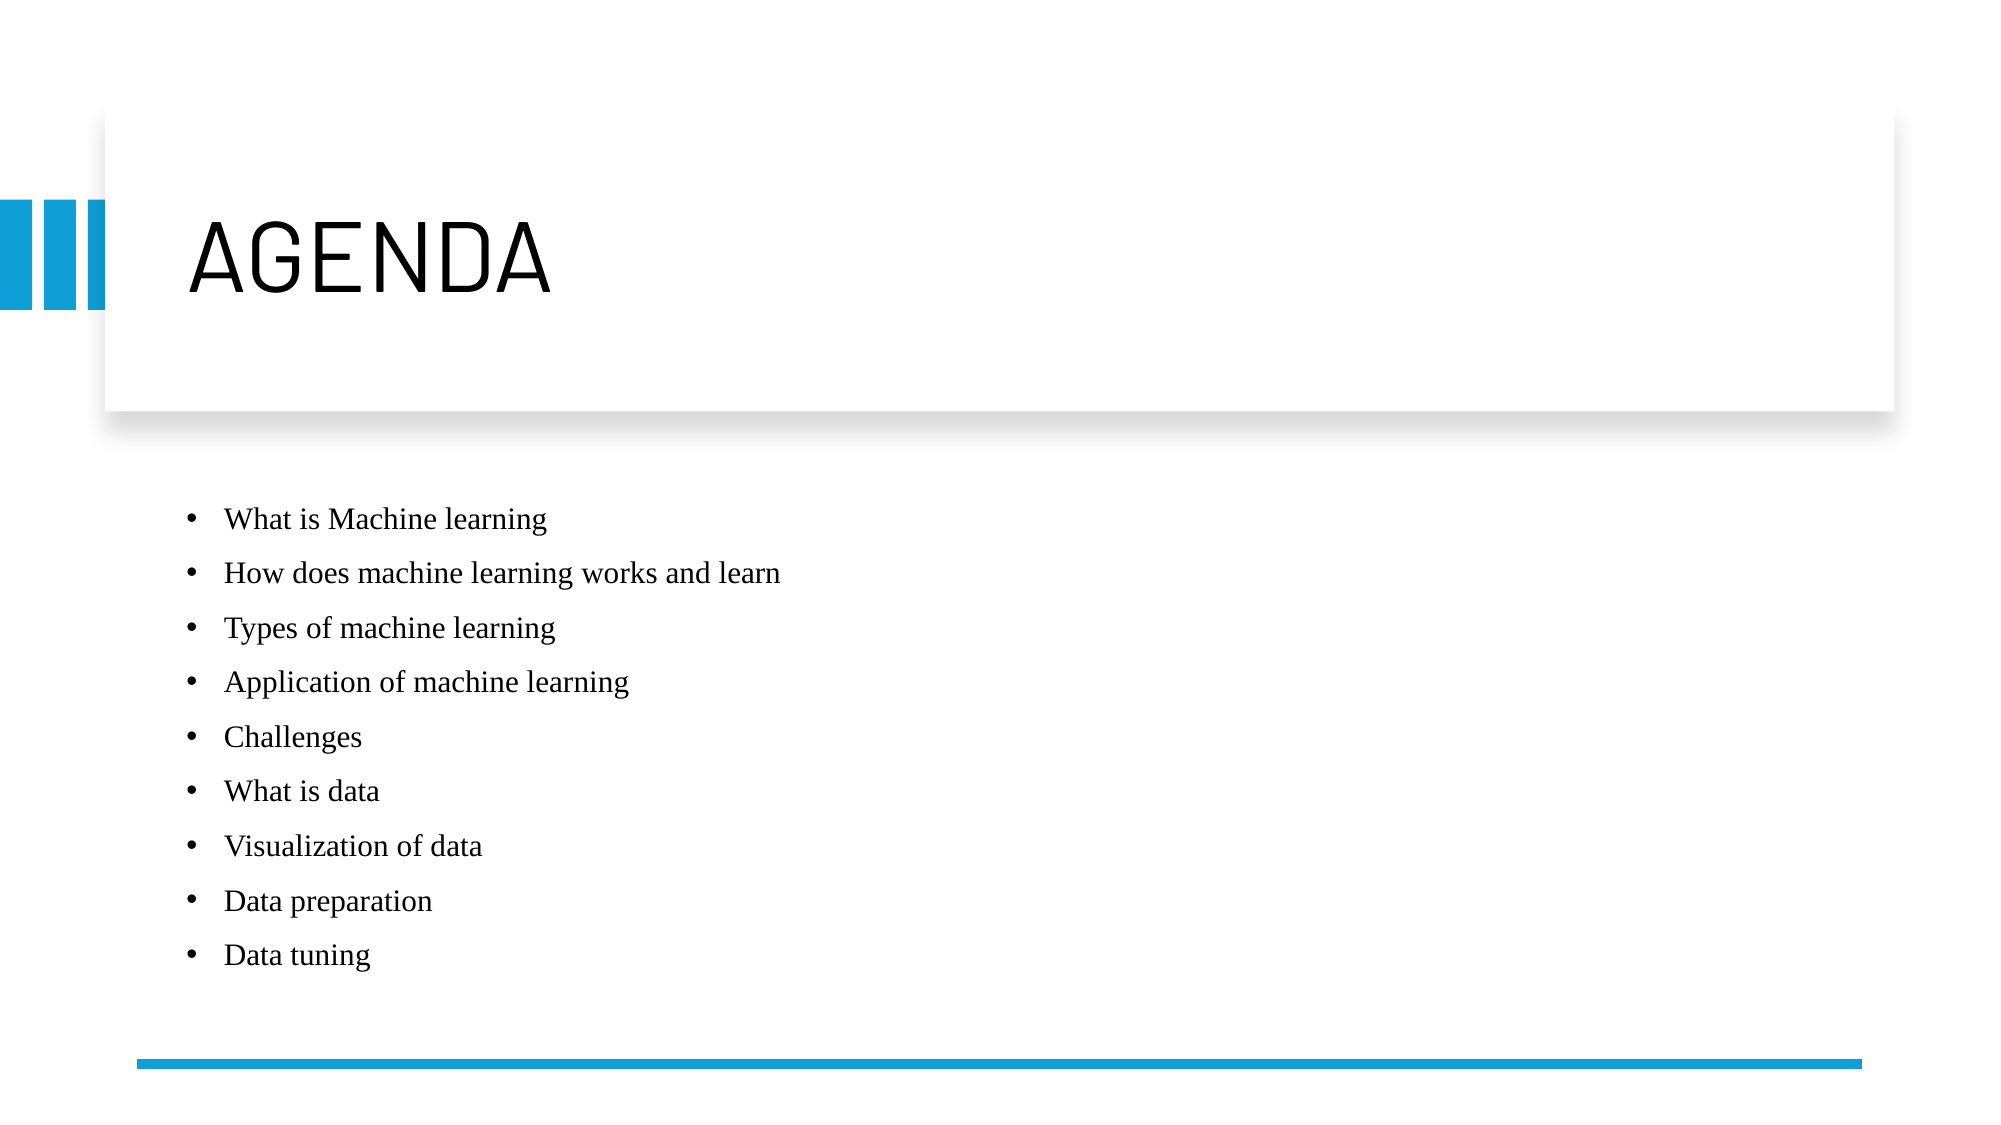

# AGENDA

What is Machine learning
How does machine learning works and learn
Types of machine learning
Application of machine learning
Challenges
What is data
Visualization of data
Data preparation
Data tuning